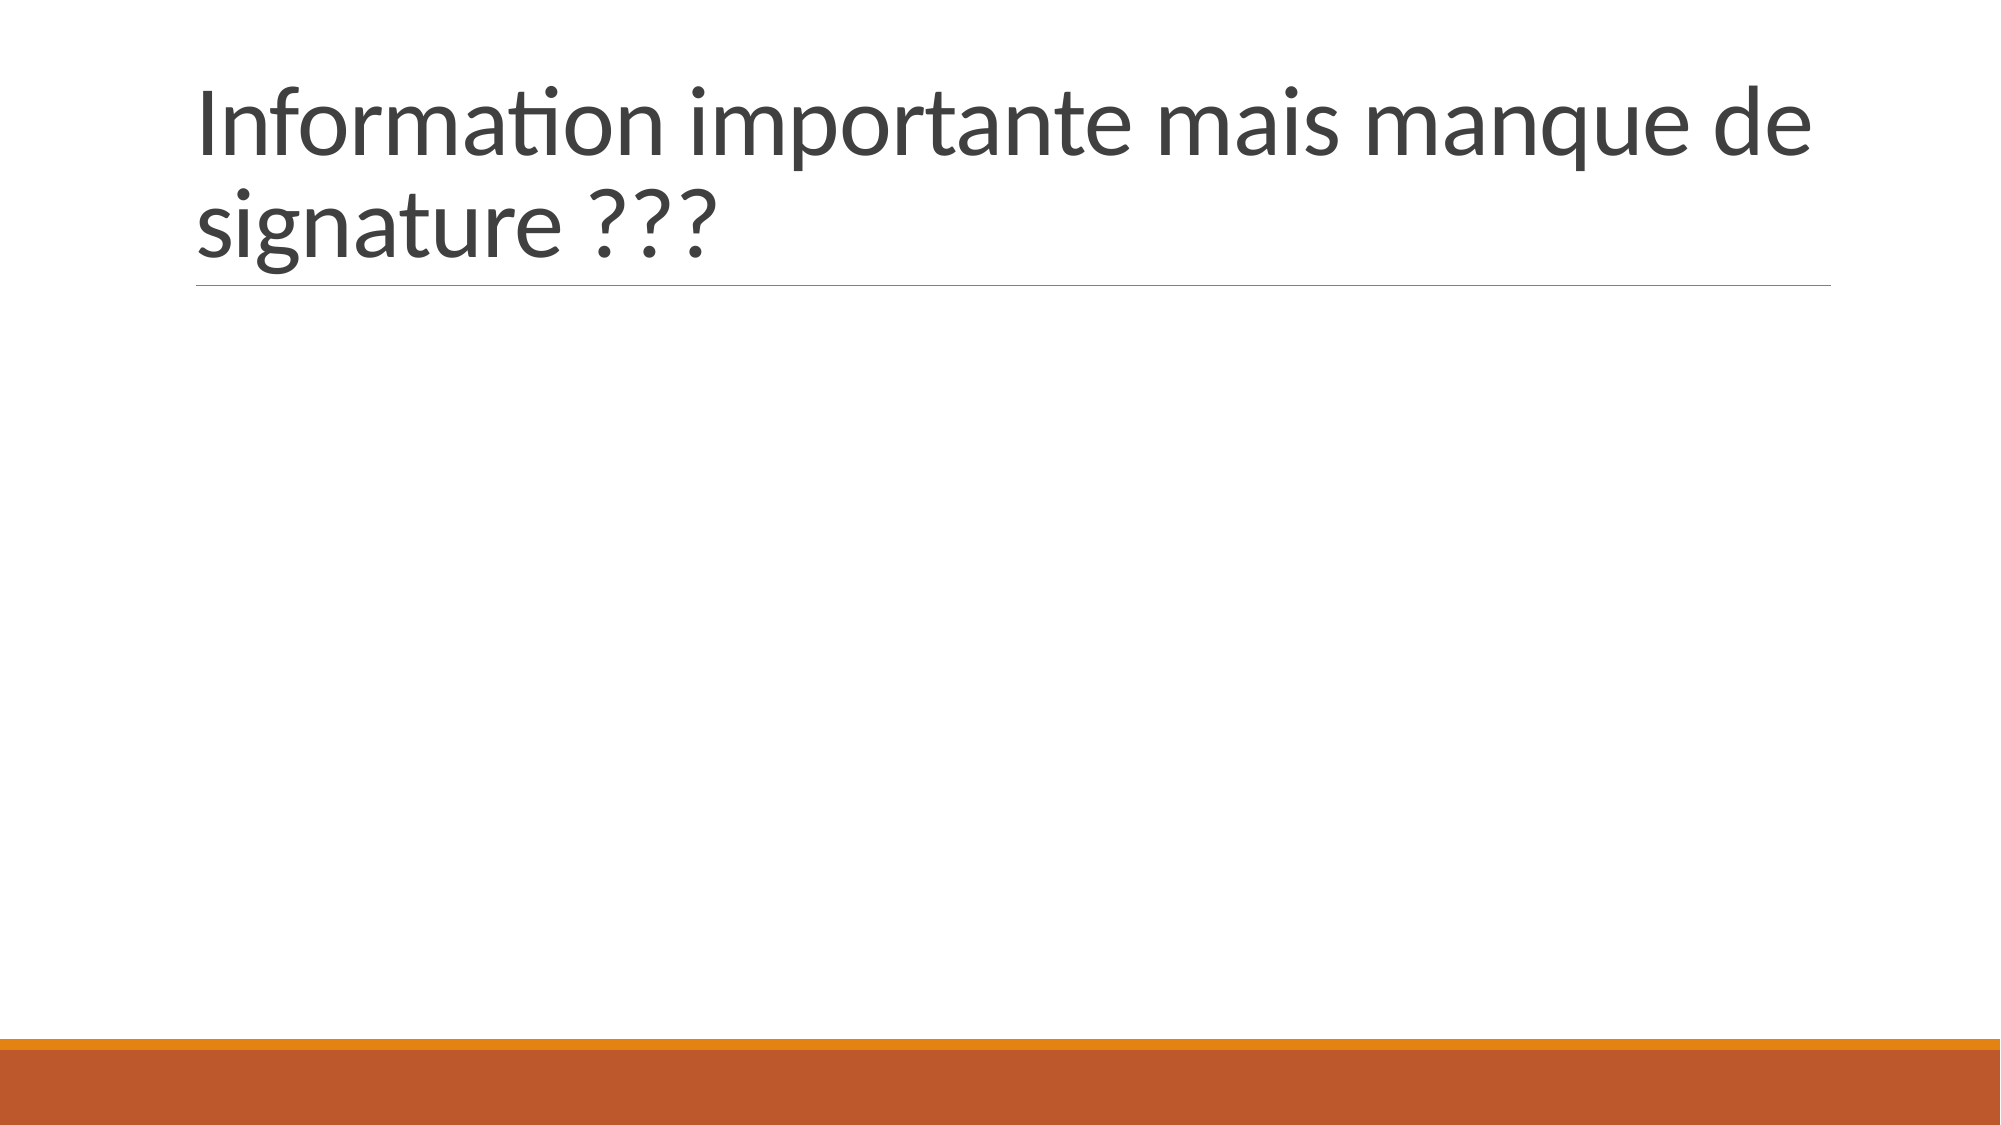

# Information importante mais manque de signature ???